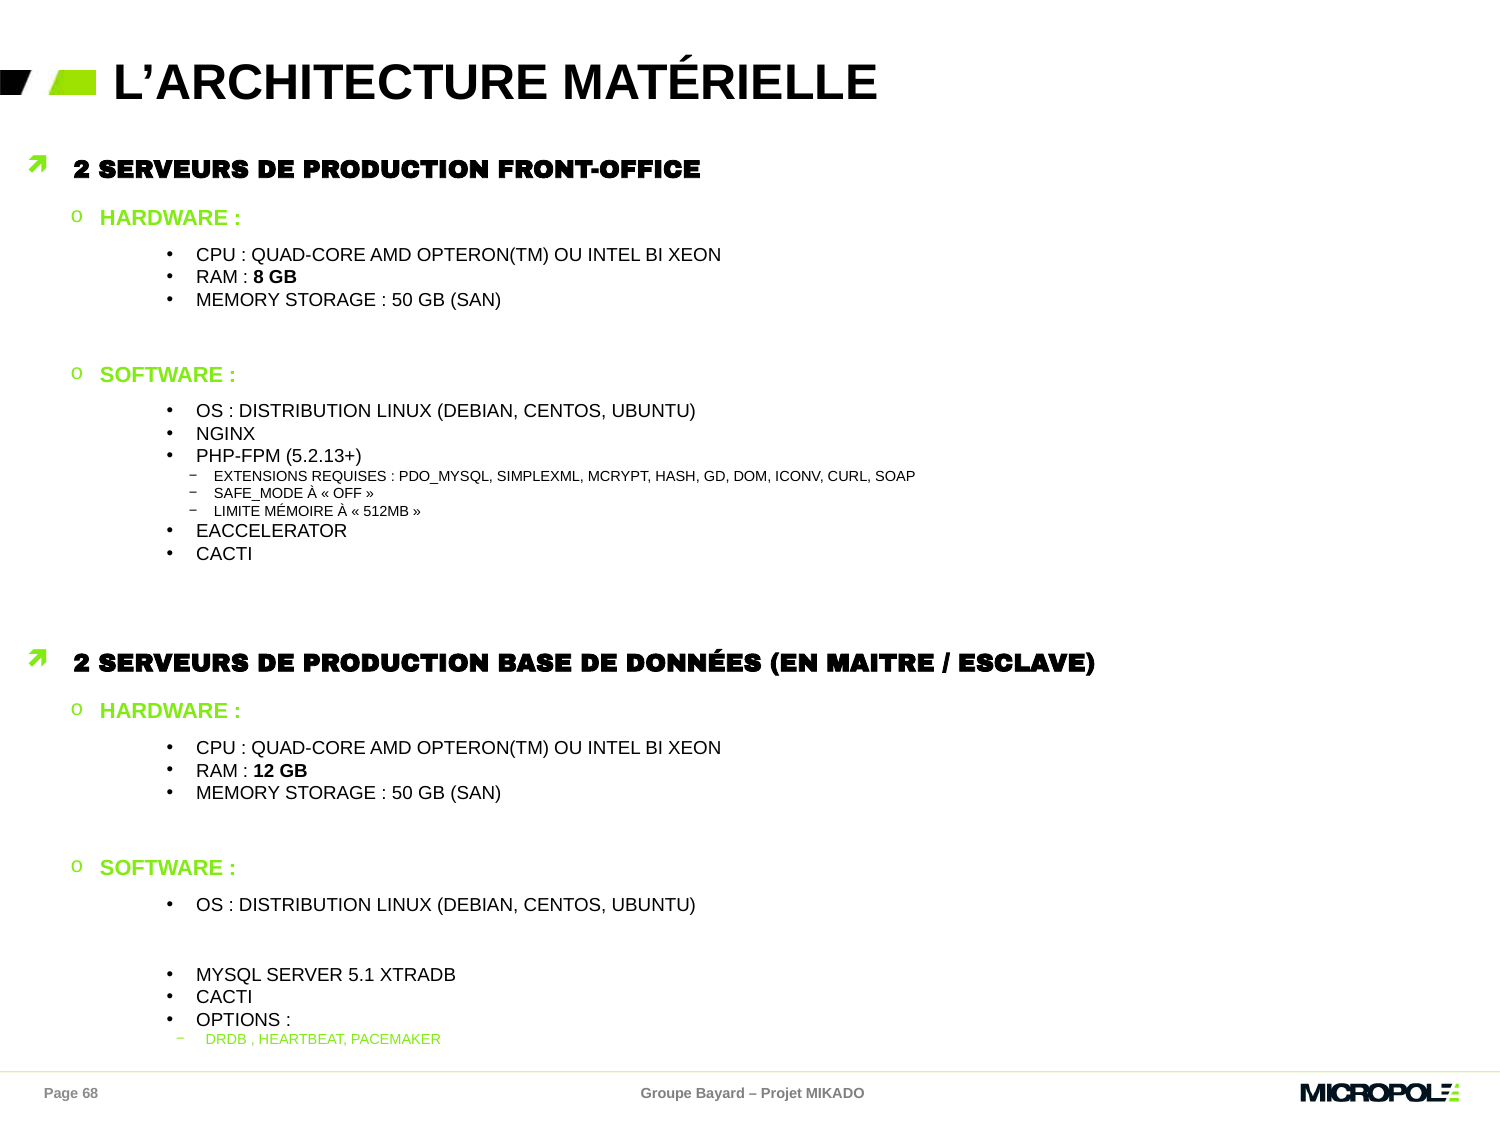

# L’architecture matérielle
2 Serveurs de production Front-office
Hardware :
CPU : Quad-Core AMD Opteron(tm) ou Intel Bi Xeon
RAM : 8 GB
Memory Storage : 50 GB (SAN)

Software :
OS : Distribution Linux (Debian, CentOS, Ubuntu)
Nginx
PHP-FPM (5.2.13+)
Extensions requises : PDO_MySQL, Simplexml, Mcrypt, Hash, GD, Dom, Iconv, Curl, SOAP
Safe_mode à « Off »
Limite mémoire à « 512MB »
eAccelerator
Cacti

2 Serveurs de production Base de données (en maitre / esclave)
Hardware :
CPU : Quad-Core AMD Opteron(tm) ou Intel Bi Xeon
RAM : 12 GB
Memory Storage : 50 GB (SAN)

Software :
OS : Distribution Linux (Debian, CentOS, Ubuntu)

MySQL Server 5.1 XtraDB
Cacti
Options :
DRDB , Heartbeat, Pacemaker

Un serveur de pre-production iso au serveur de production (idem pour la plateforme d’intégration Micropole)

Page 68
Groupe Bayard – Projet MIKADO